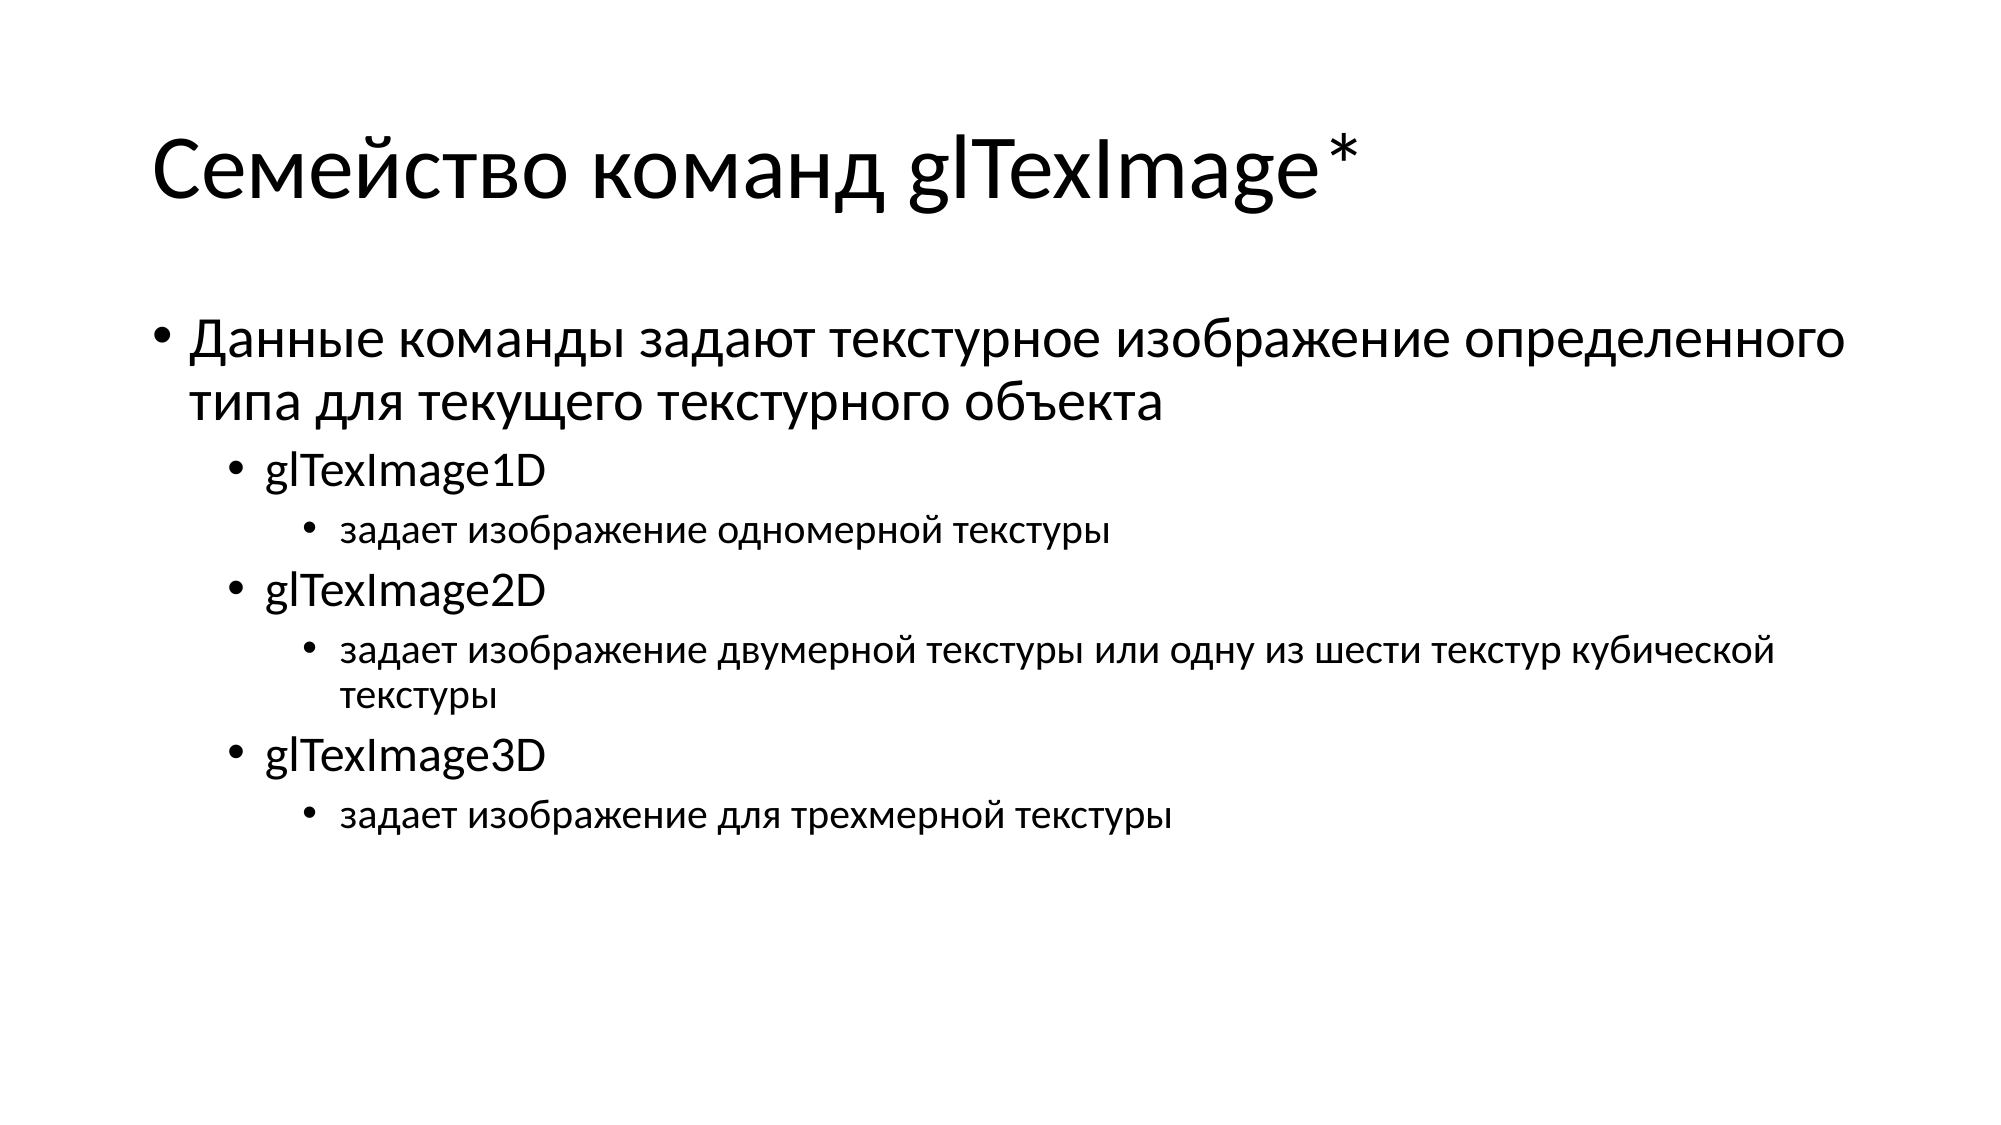

# Семейство команд glTexImage*
Данные команды задают текстурное изображение определенного типа для текущего текстурного объекта
glTexImage1D
задает изображение одномерной текстуры
glTexImage2D
задает изображение двумерной текстуры или одну из шести текстур кубической текстуры
glTexImage3D
задает изображение для трехмерной текстуры